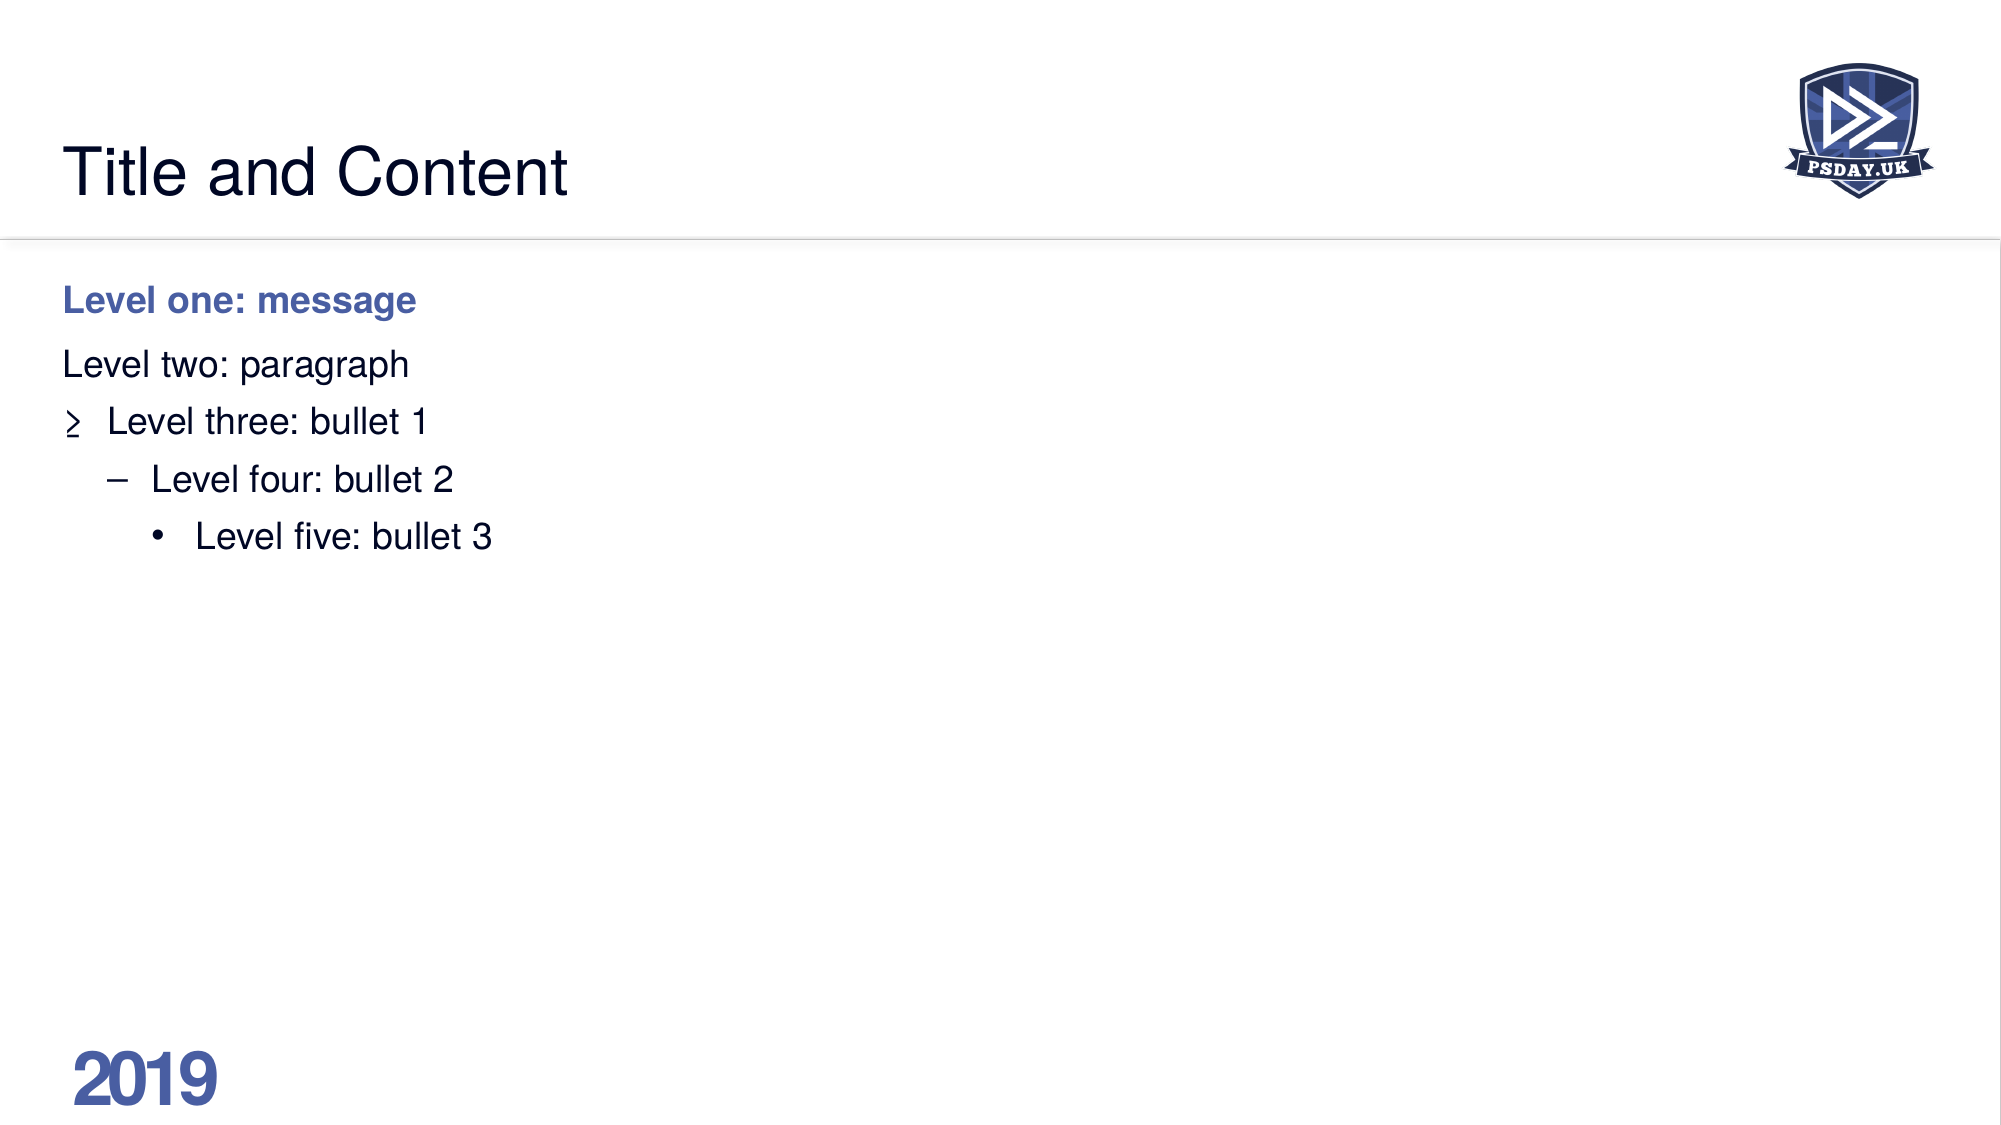

# Title and Content
Level one: message
Level two: paragraph
Level three: bullet 1
Level four: bullet 2
Level five: bullet 3